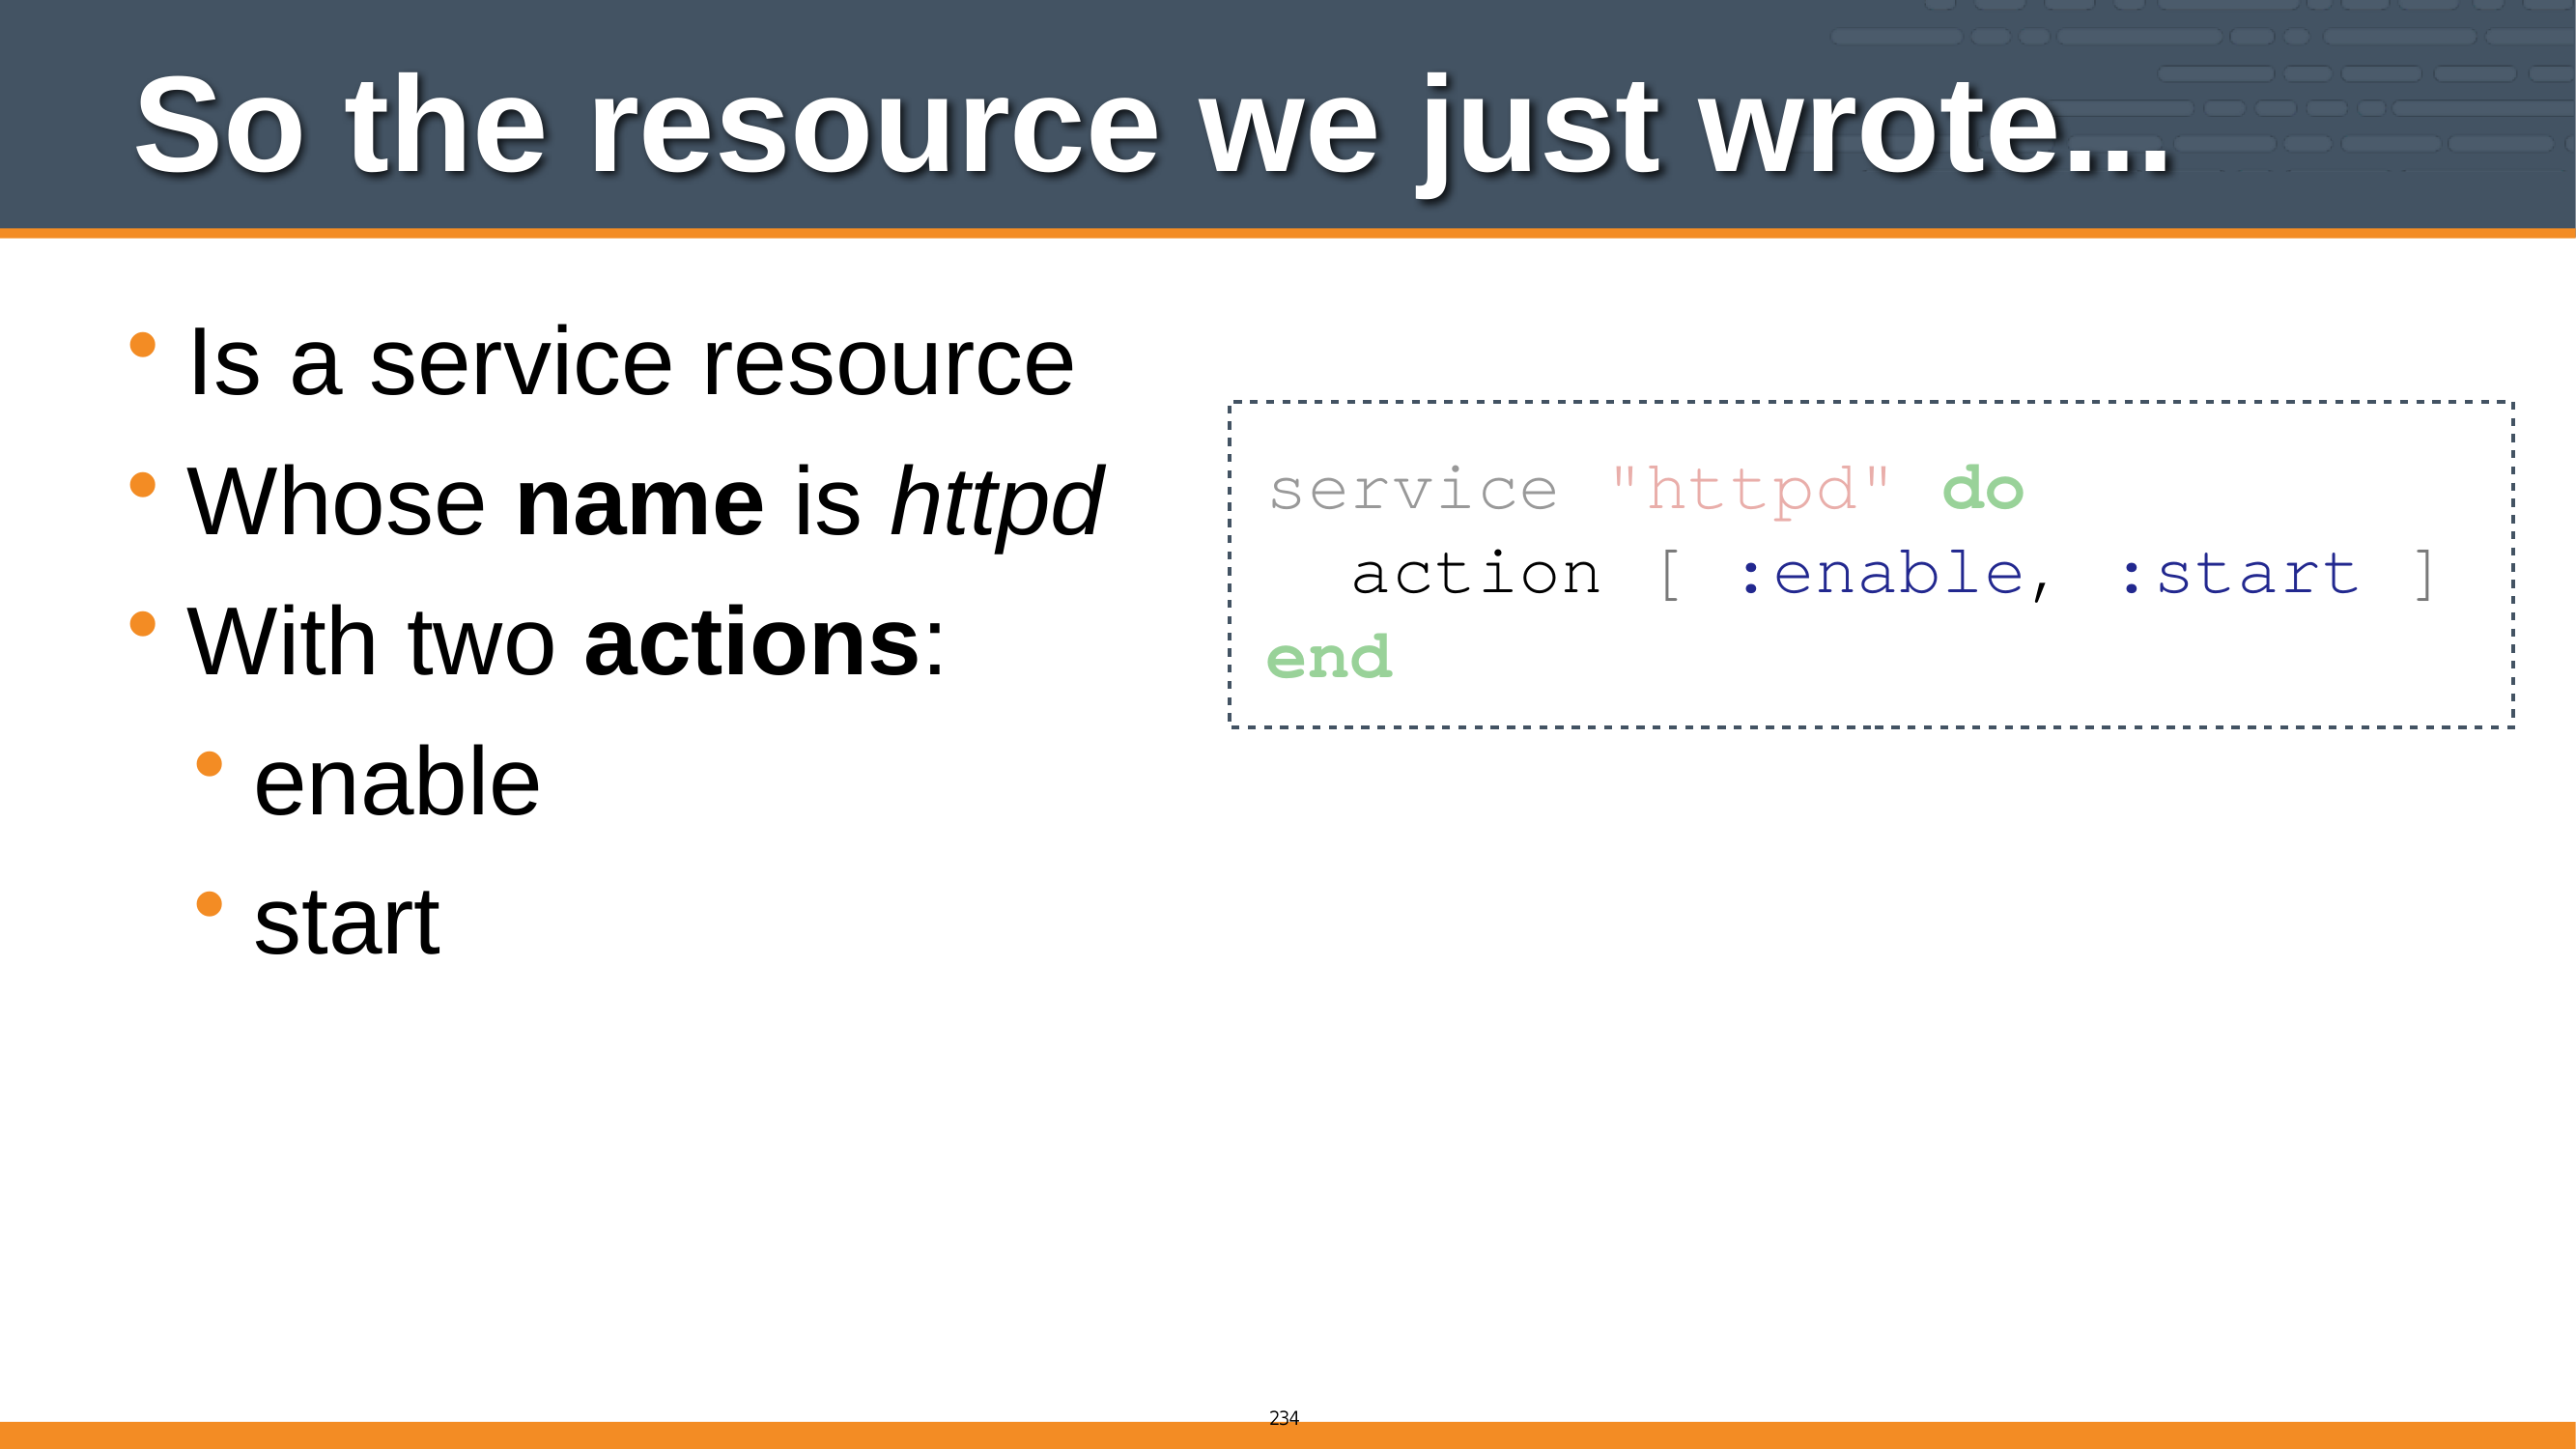

# So the resource we just wrote...
Is a service resource
Whose name is httpd
With two actions:
enable
start
service "httpd" do
  action [ :enable, :start ]
end

234